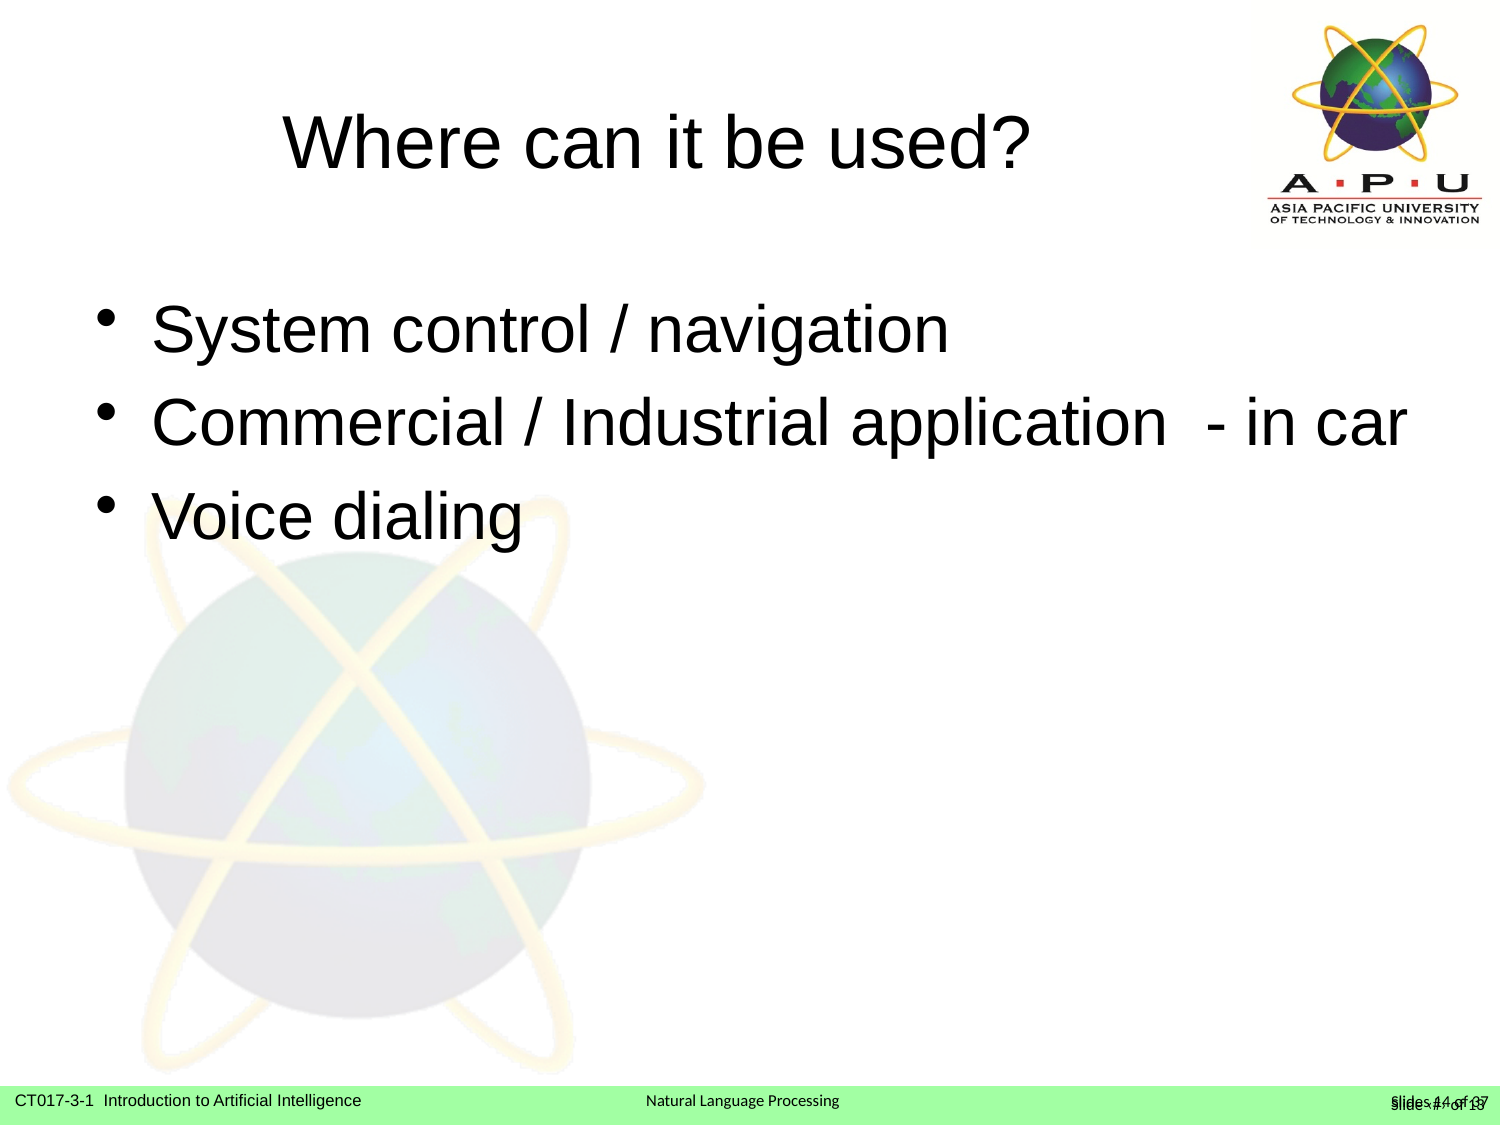

# Where can it be used?
System control / navigation
Commercial / Industrial application  - in car
Voice dialing
Slide ‹#› of 13